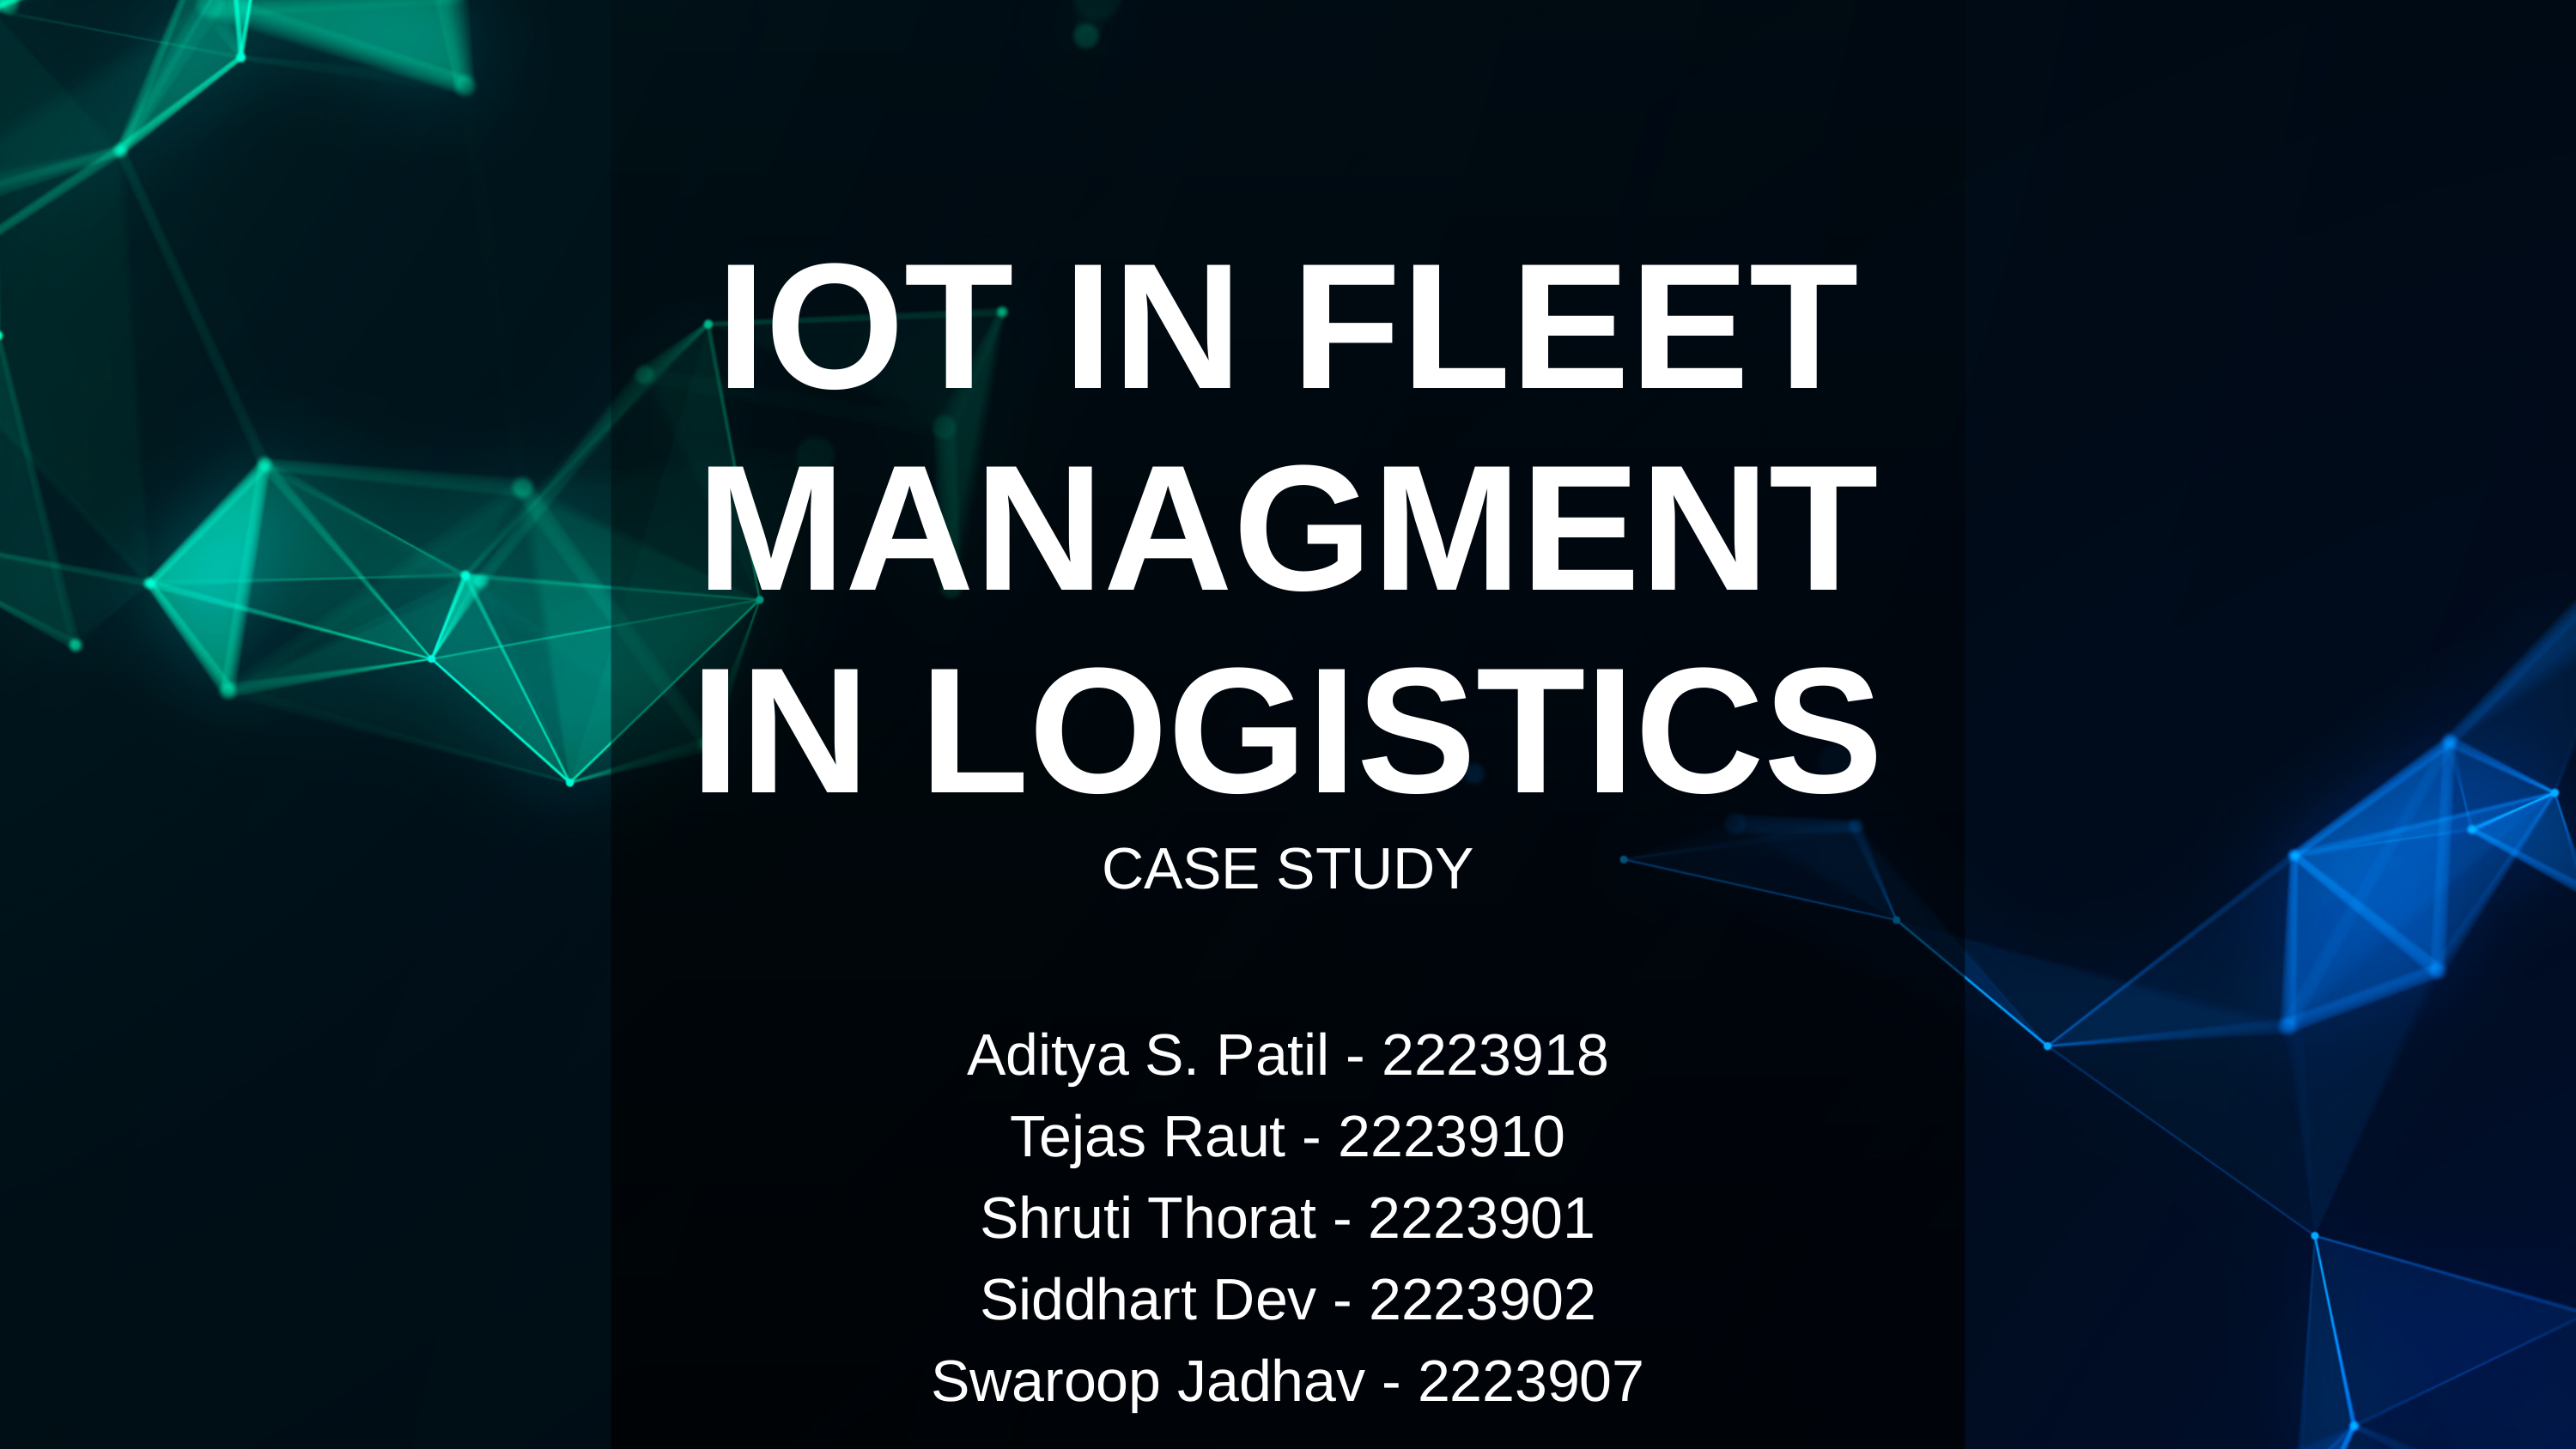

IOT IN FLEET MANAGMENT IN LOGISTICS
CASE STUDY
Aditya S. Patil - 2223918
Tejas Raut - 2223910
Shruti Thorat - 2223901
Siddhart Dev - 2223902
Swaroop Jadhav - 2223907